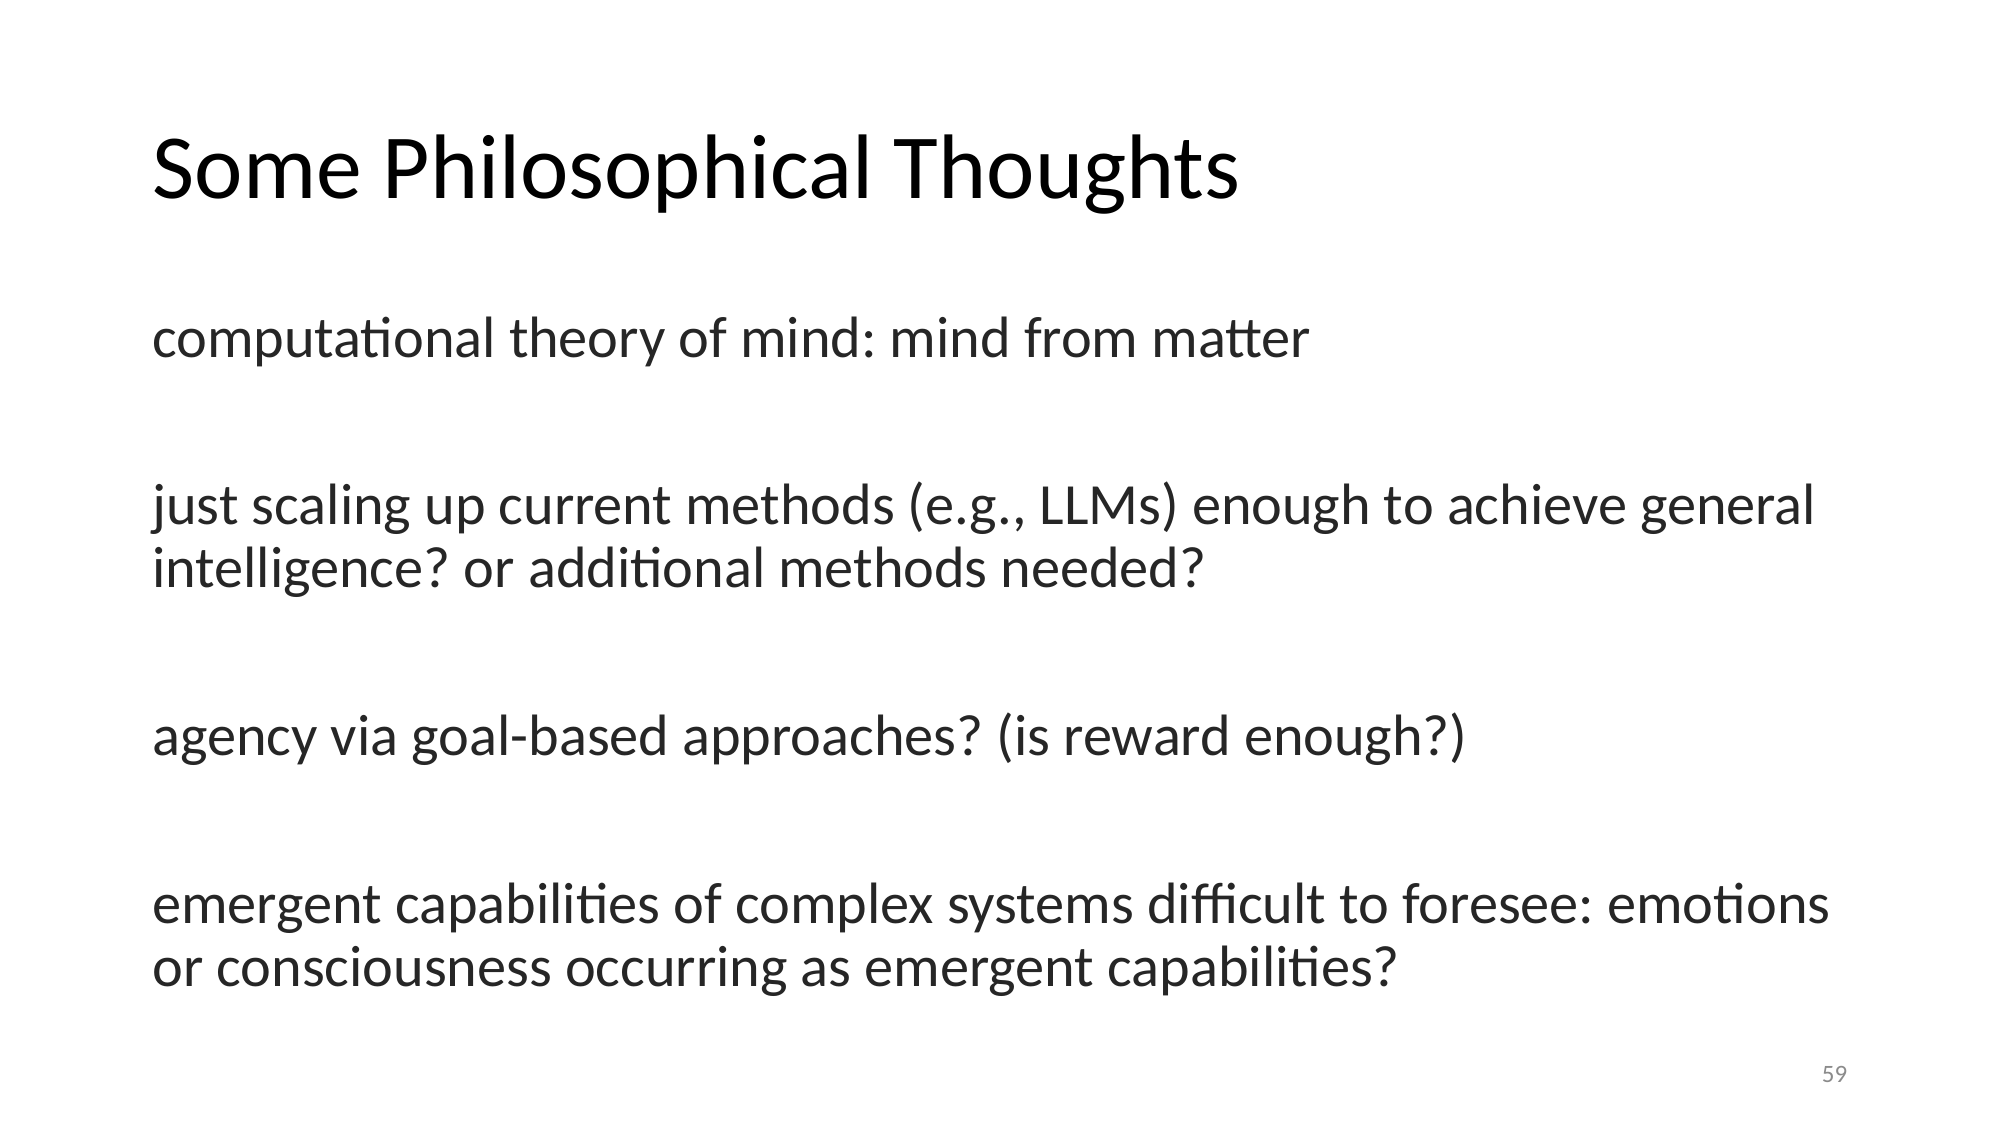

# Some Philosophical Thoughts
computational theory of mind: mind from matter

just scaling up current methods (e.g., LLMs) enough to achieve general intelligence? or additional methods needed?

agency via goal-based approaches? (is reward enough?)

emergent capabilities of complex systems difficult to foresee: emotions or consciousness occurring as emergent capabilities?
59